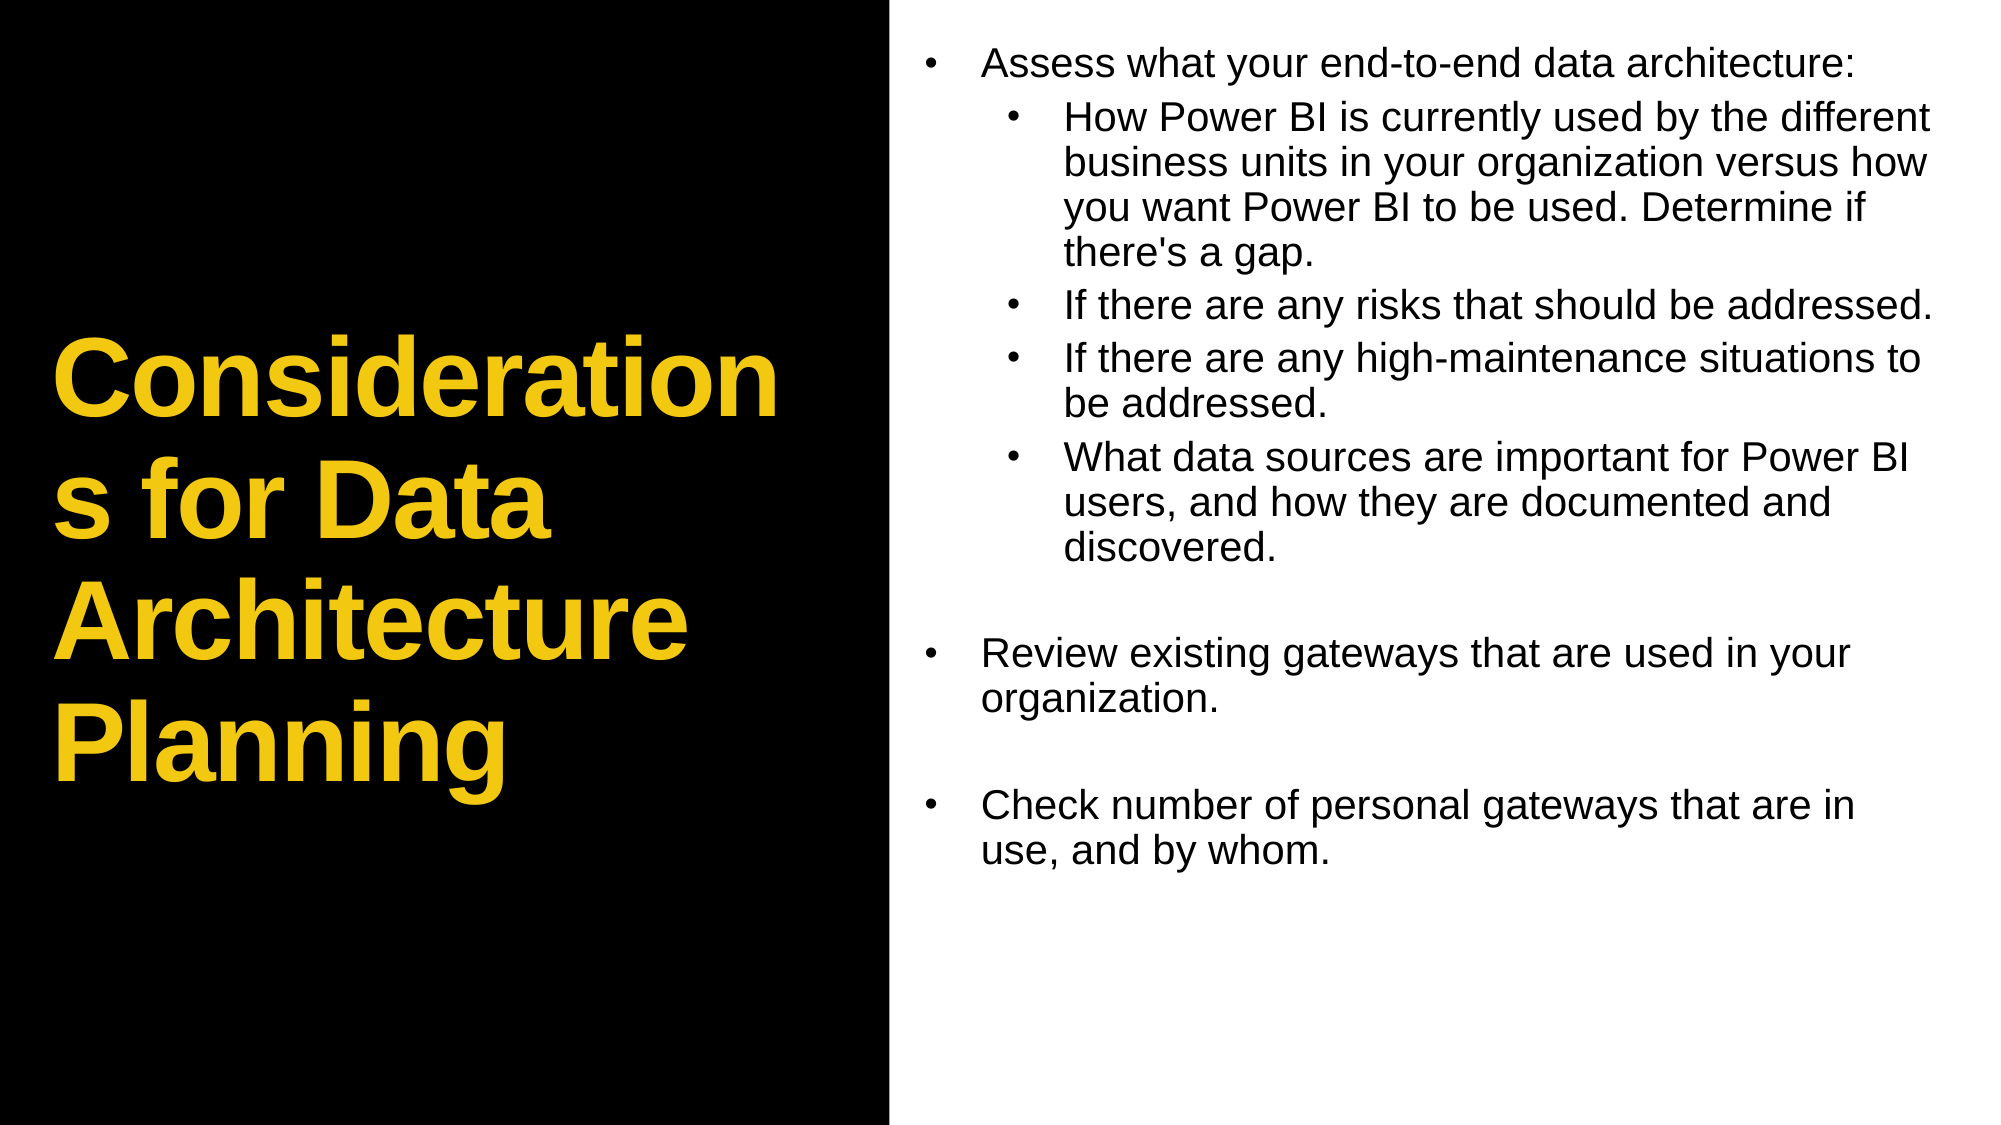

Assess what your end-to-end data architecture:
How Power BI is currently used by the different business units in your organization versus how you want Power BI to be used. Determine if there's a gap.
If there are any risks that should be addressed.
If there are any high-maintenance situations to be addressed.
What data sources are important for Power BI users, and how they are documented and discovered.

Review existing gateways that are used in your organization.

Check number of personal gateways that are in use, and by whom.
# Considerations for Data Architecture Planning